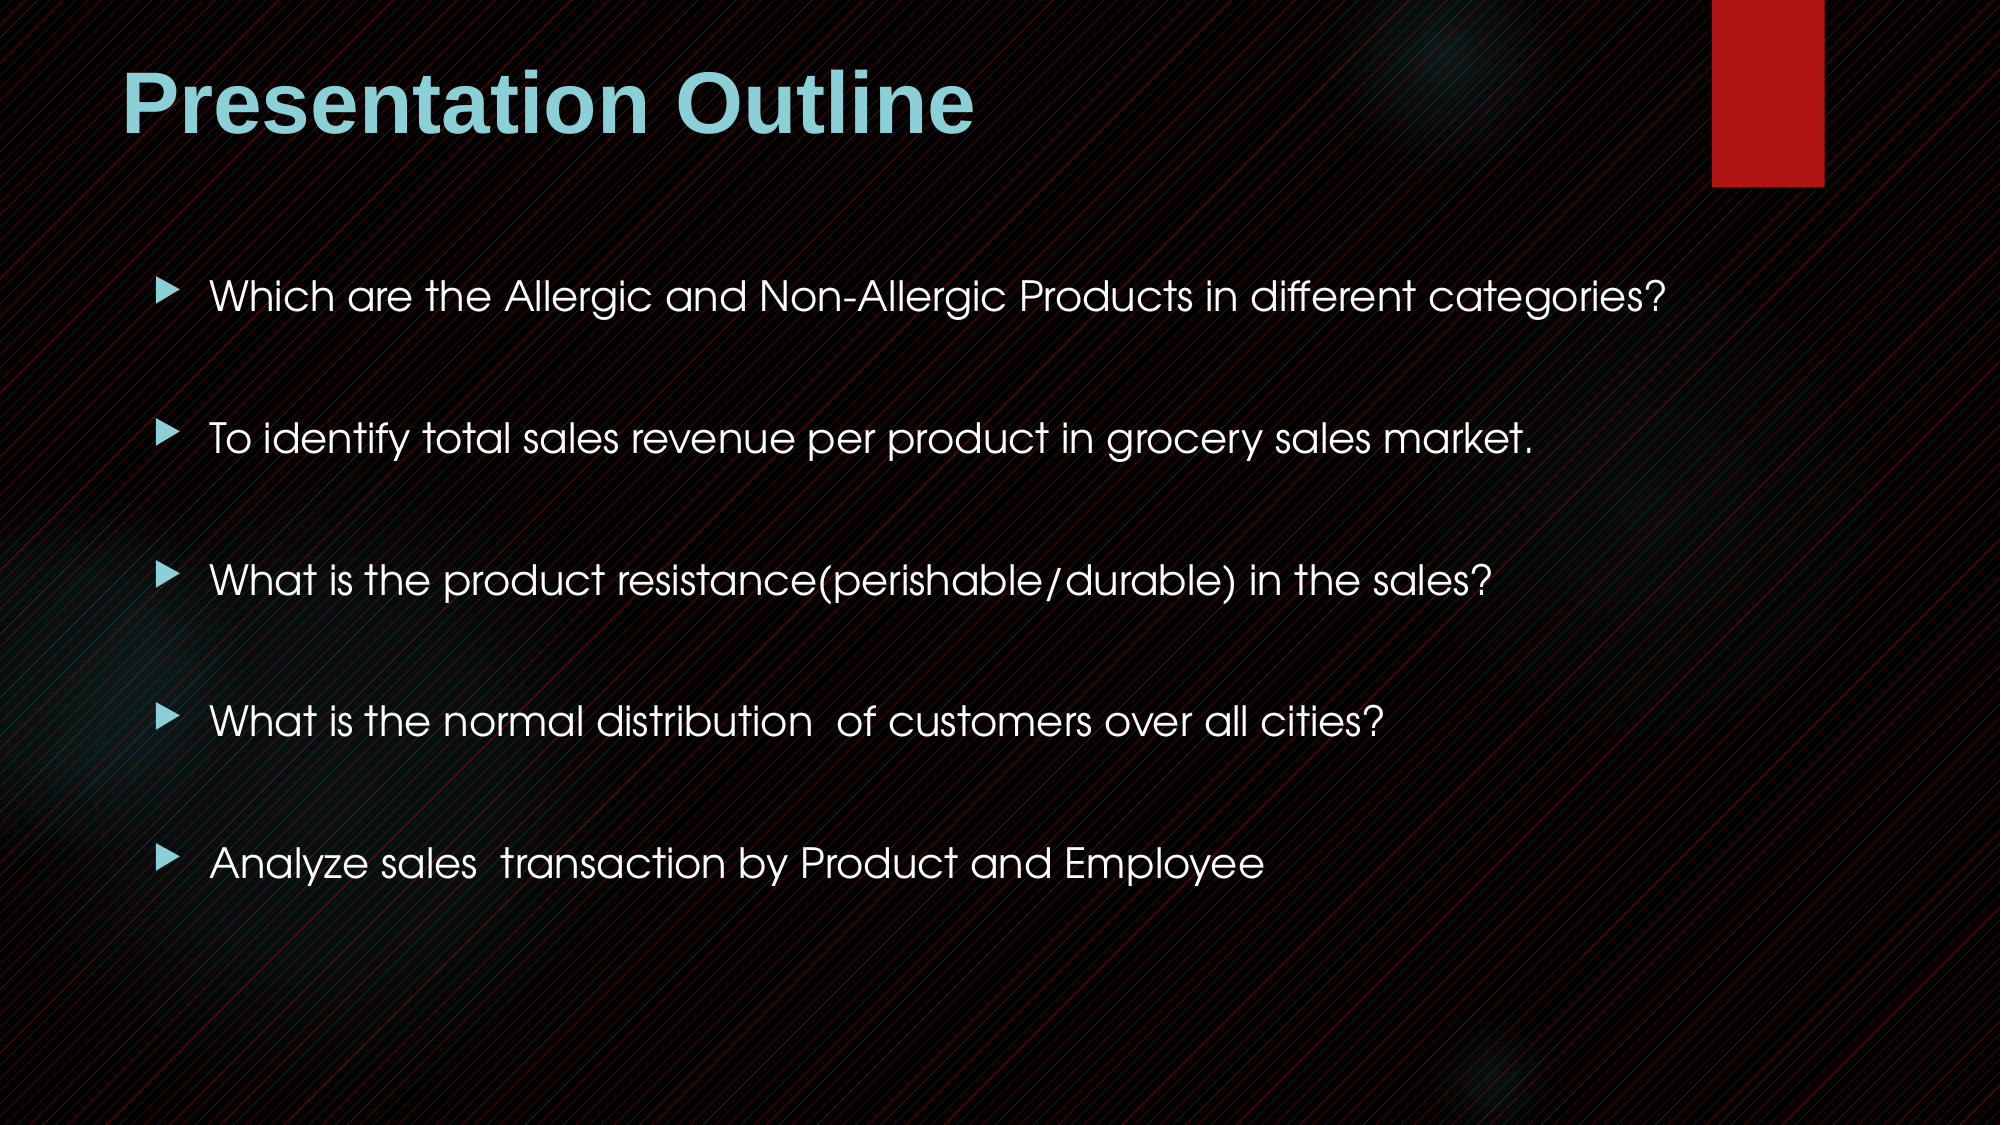

# Presentation Outline
Which are the Allergic and Non-Allergic Products in different categories?

To identify total sales revenue per product in grocery sales market.

What is the product resistance(perishable/durable) in the sales?

What is the normal distribution  of customers over all cities?

Analyze sales  transaction by Product and Employee